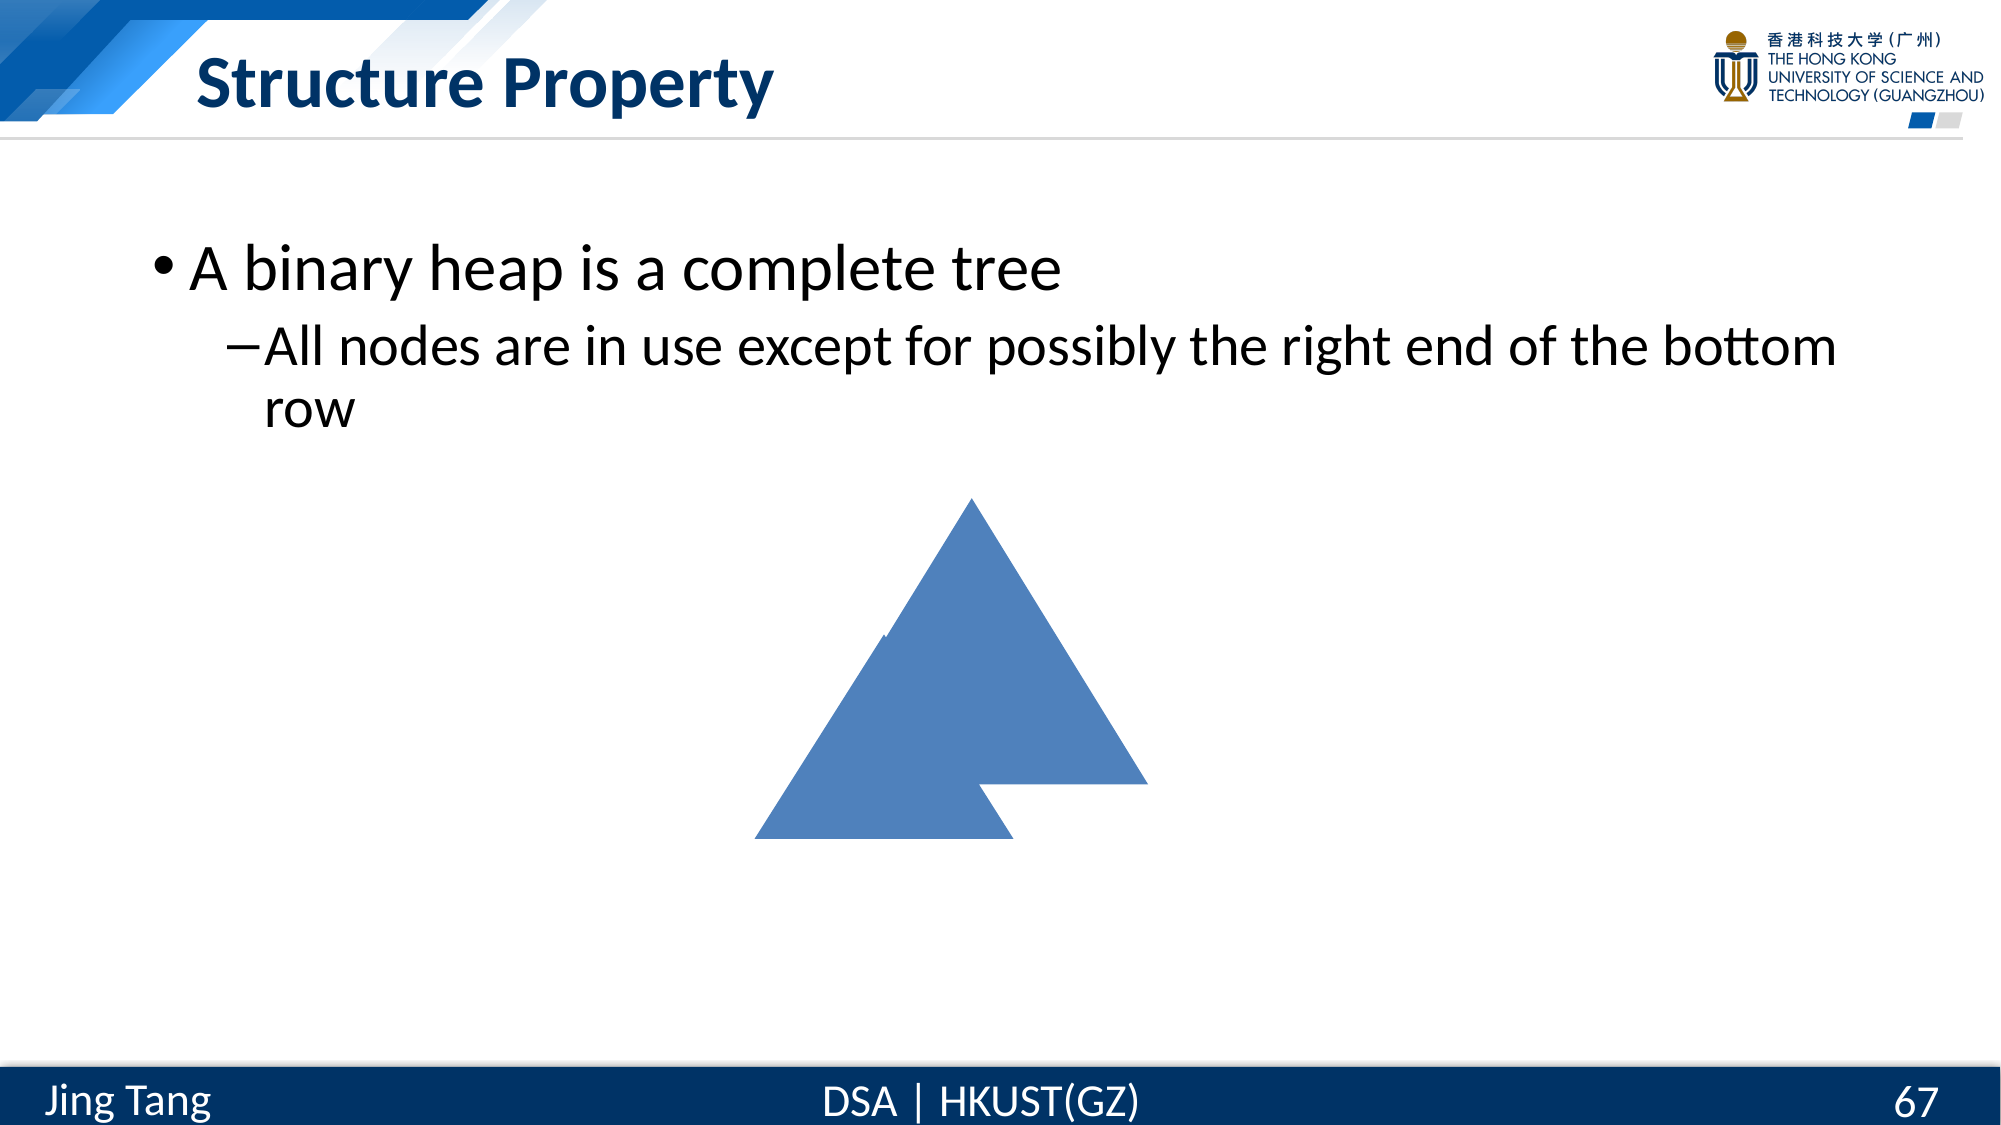

# Structure Property
A binary heap is a complete tree
All nodes are in use except for possibly the right end of the bottom row

67